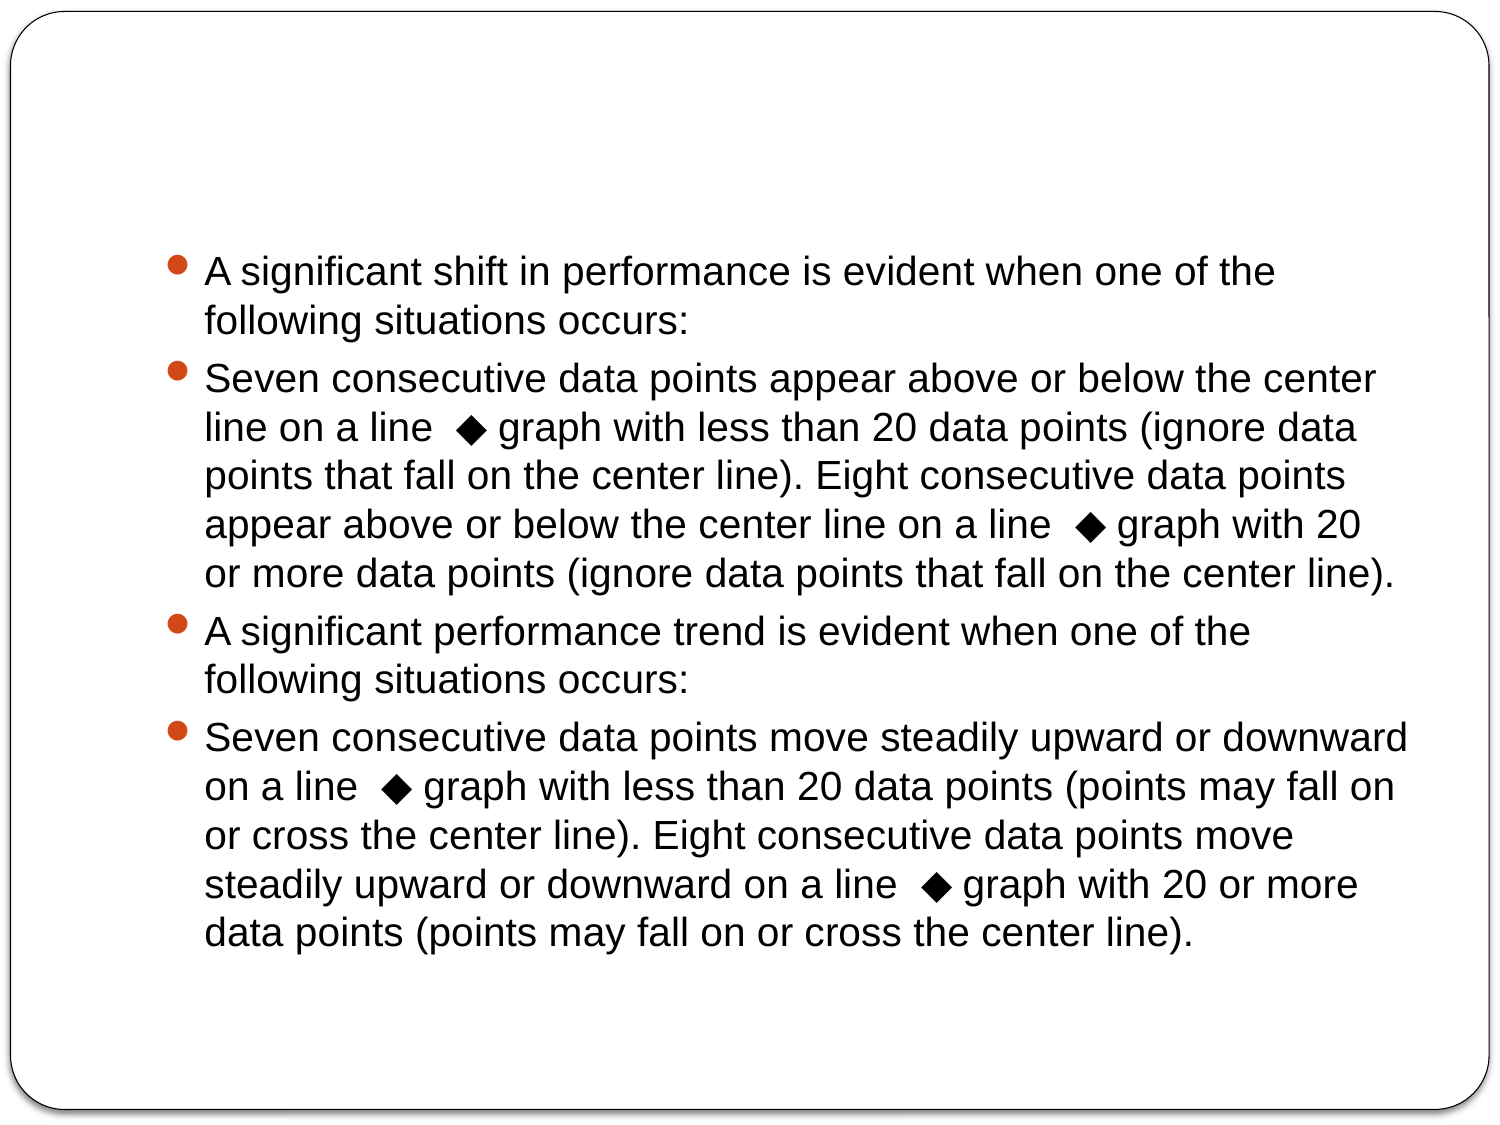

#
A significant shift in performance is evident when one of the following situations occurs:
Seven consecutive data points appear above or below the center line on a line  ◆ graph with less than 20 data points (ignore data points that fall on the center line). Eight consecutive data points appear above or below the center line on a line  ◆ graph with 20 or more data points (ignore data points that fall on the center line).
A significant performance trend is evident when one of the following situations occurs:
Seven consecutive data points move steadily upward or downward on a line  ◆ graph with less than 20 data points (points may fall on or cross the center line). Eight consecutive data points move steadily upward or downward on a line  ◆ graph with 20 or more data points (points may fall on or cross the center line).